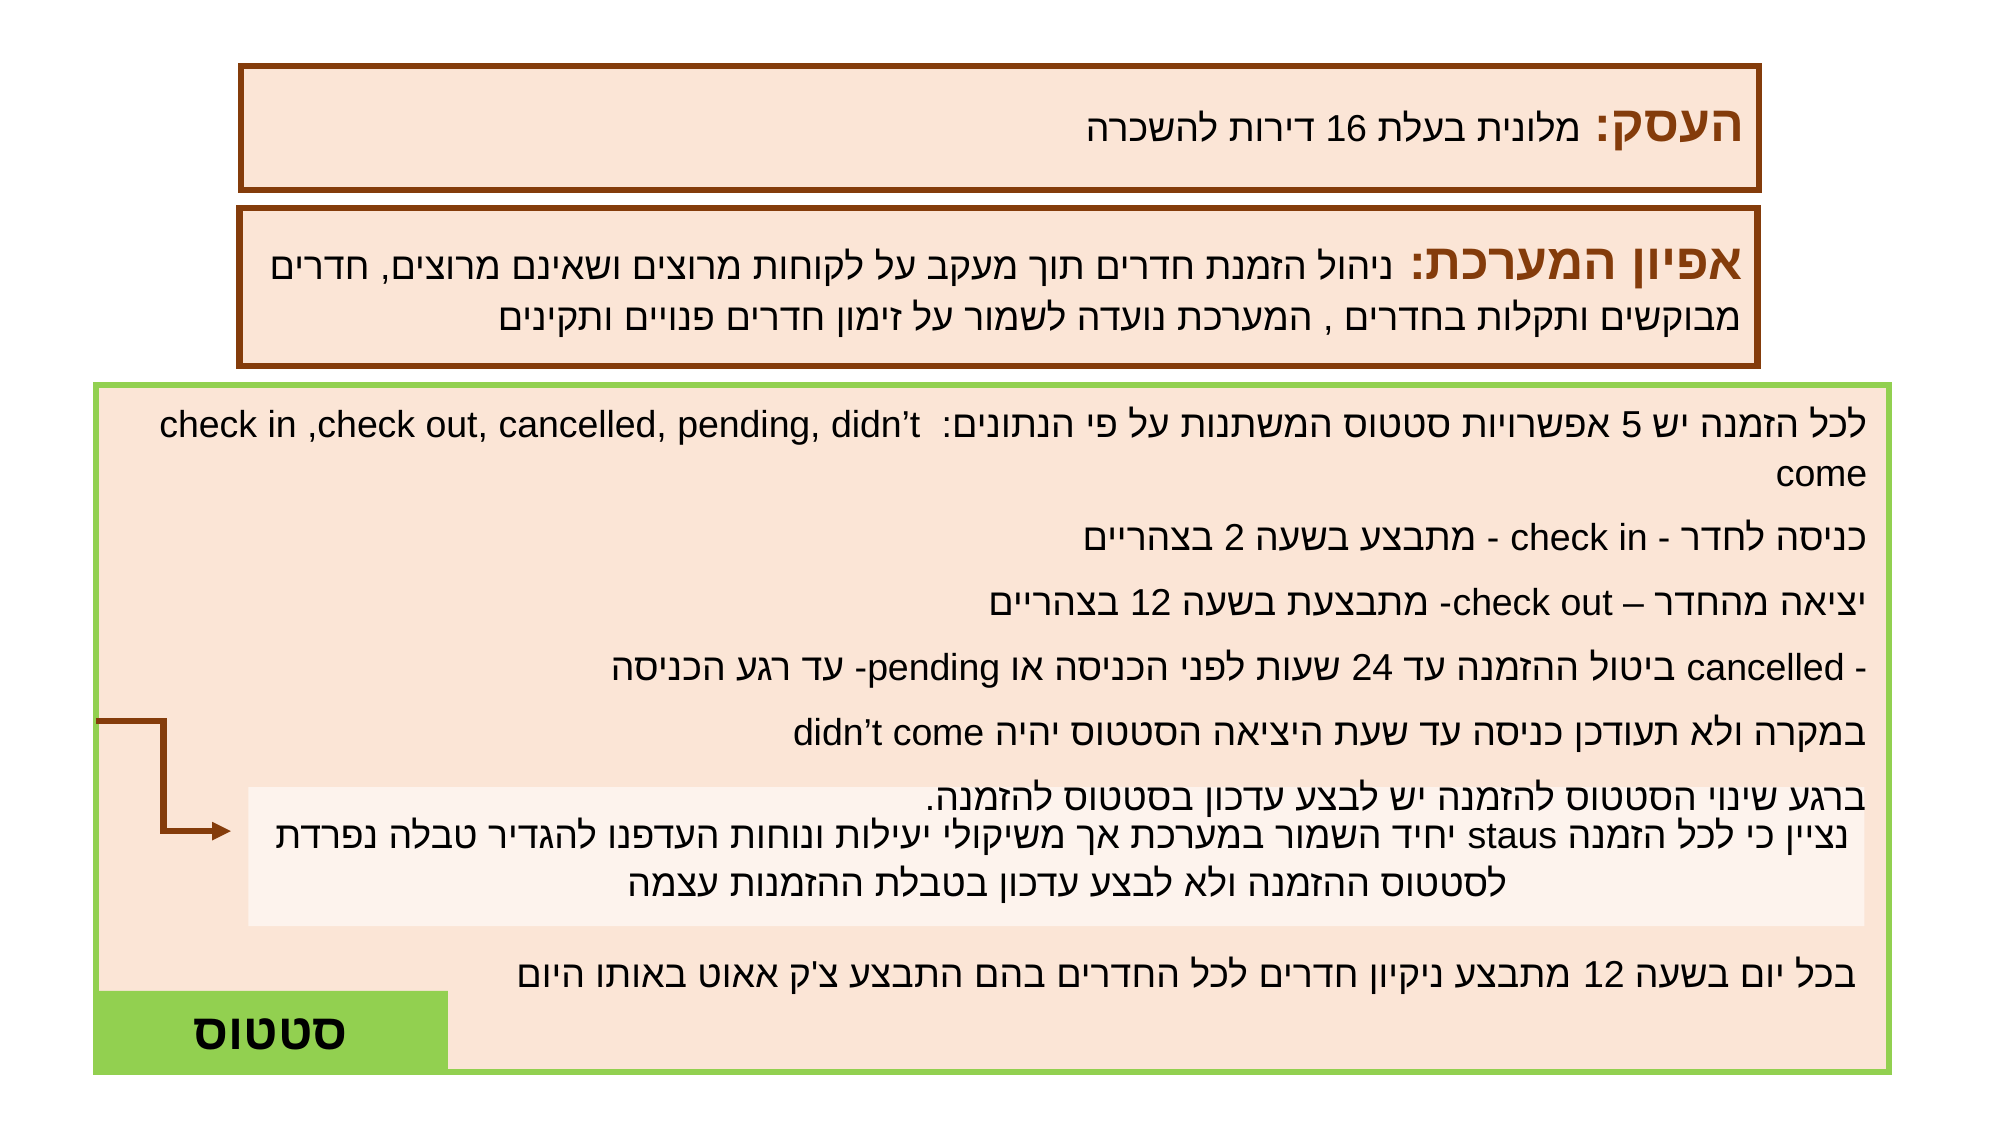

העסק: מלונית בעלת 16 דירות להשכרה

אפיון המערכת: ניהול הזמנת חדרים תוך מעקב על לקוחות מרוצים ושאינם מרוצים, חדרים מבוקשים ותקלות בחדרים , המערכת נועדה לשמור על זימון חדרים פנויים ותקינים

לכל הזמנה יש 5 אפשרויות סטטוס המשתנות על פי הנתונים:  check in ,check out, cancelled, pending, didn’t come
כניסה לחדר - check in - מתבצע בשעה 2 בצהריים
יציאה מהחדר – check out- מתבצעת בשעה 12 בצהריים
- cancelled ביטול ההזמנה עד 24 שעות לפני הכניסה או pending- עד רגע הכניסה
במקרה ולא תעודכן כניסה עד שעת היציאה הסטטוס יהיה didn’t come
ברגע שינוי הסטטוס להזמנה יש לבצע עדכון בסטטוס להזמנה.

נציין כי לכל הזמנה staus יחיד השמור במערכת אך משיקולי יעילות ונוחות העדפנו להגדיר טבלה נפרדת לסטטוס ההזמנה ולא לבצע עדכון בטבלת ההזמנות עצמה

 בכל יום בשעה 12 מתבצע ניקיון חדרים לכל החדרים בהם התבצע צ'ק אאוט באותו היום

סטטוס